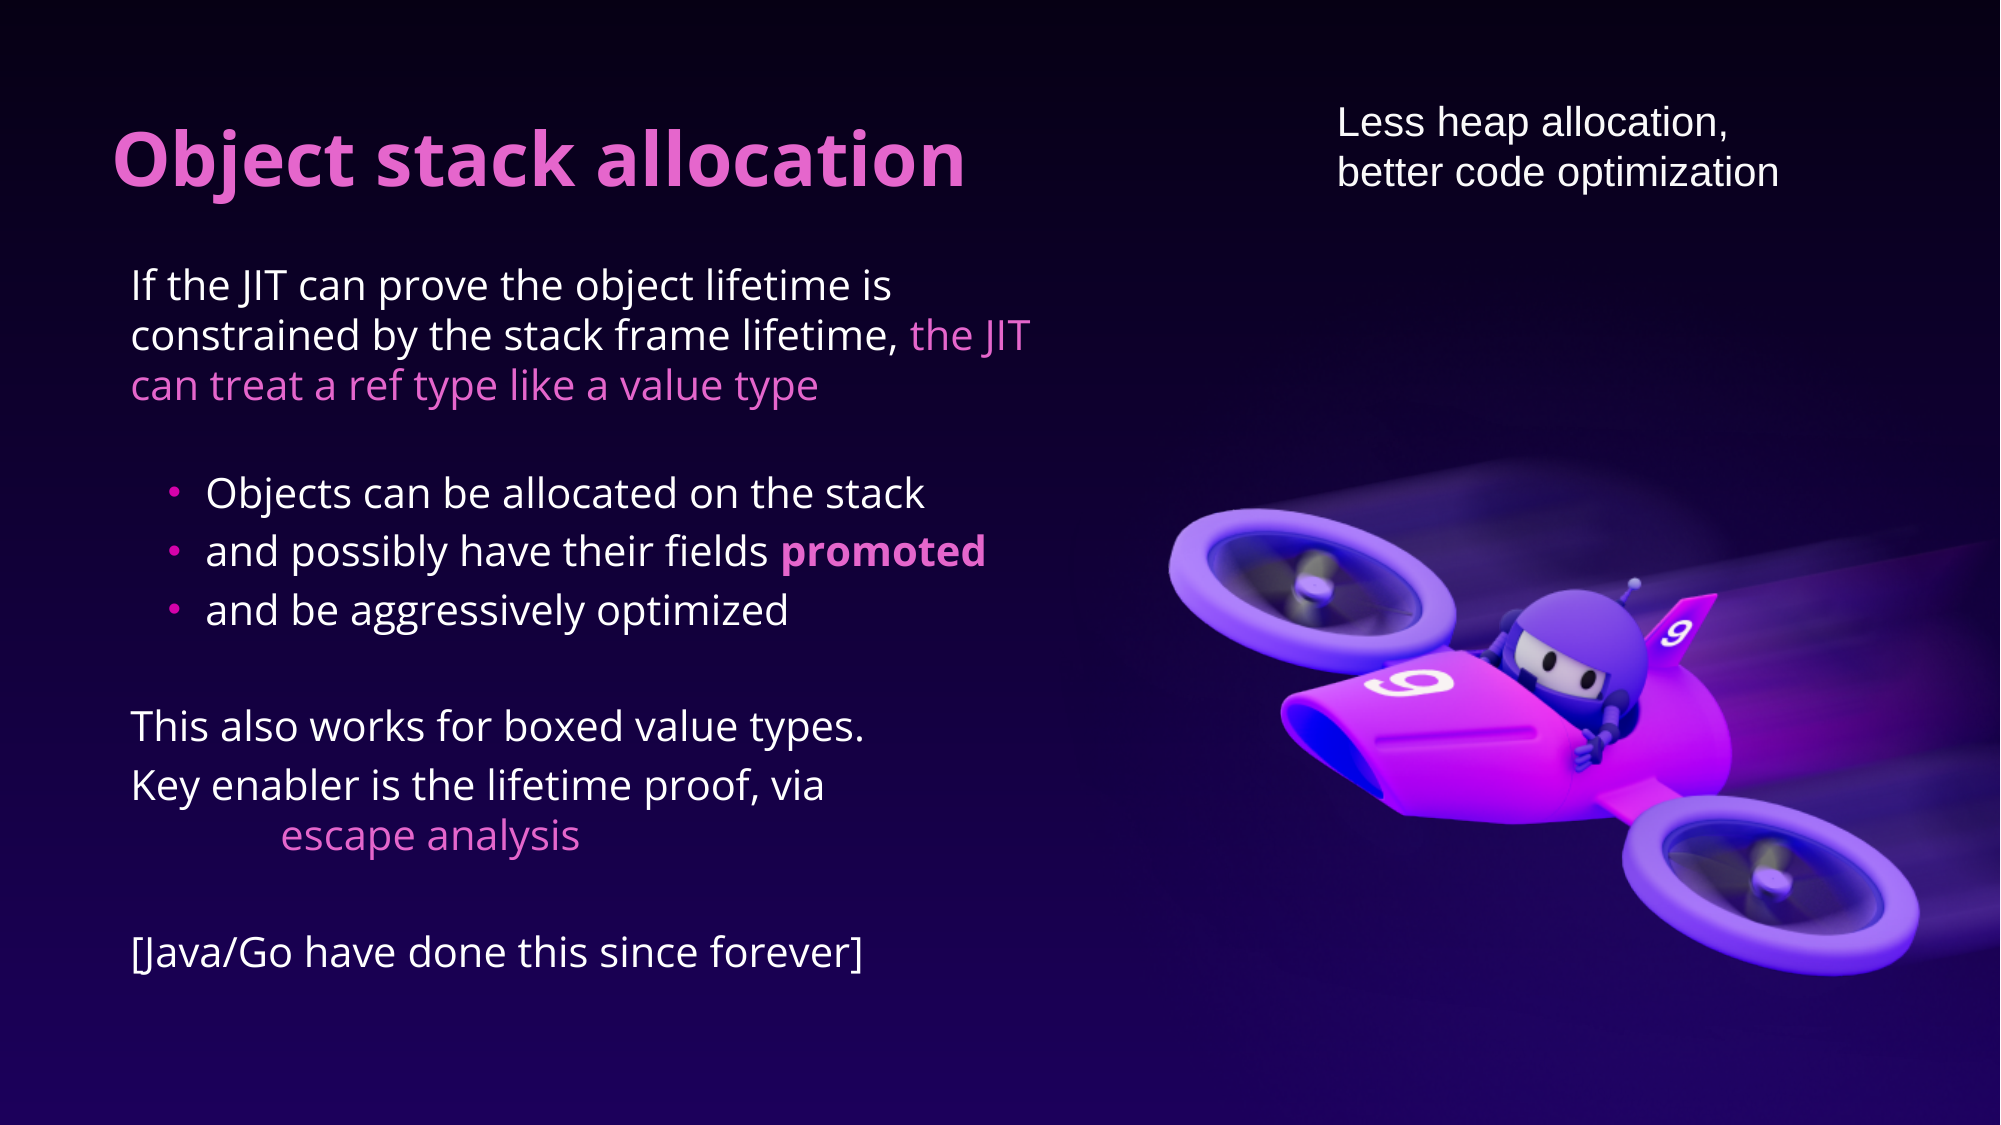

# Object stack allocation
Less heap allocation, better code optimization
If the JIT can prove the object lifetime is constrained by the stack frame lifetime, the JIT can treat a ref type like a value type
Objects can be allocated on the stack
and possibly have their fields promoted
and be aggressively optimized

This also works for boxed value types.
Key enabler is the lifetime proof, via
	escape analysis

[Java/Go have done this since forever]